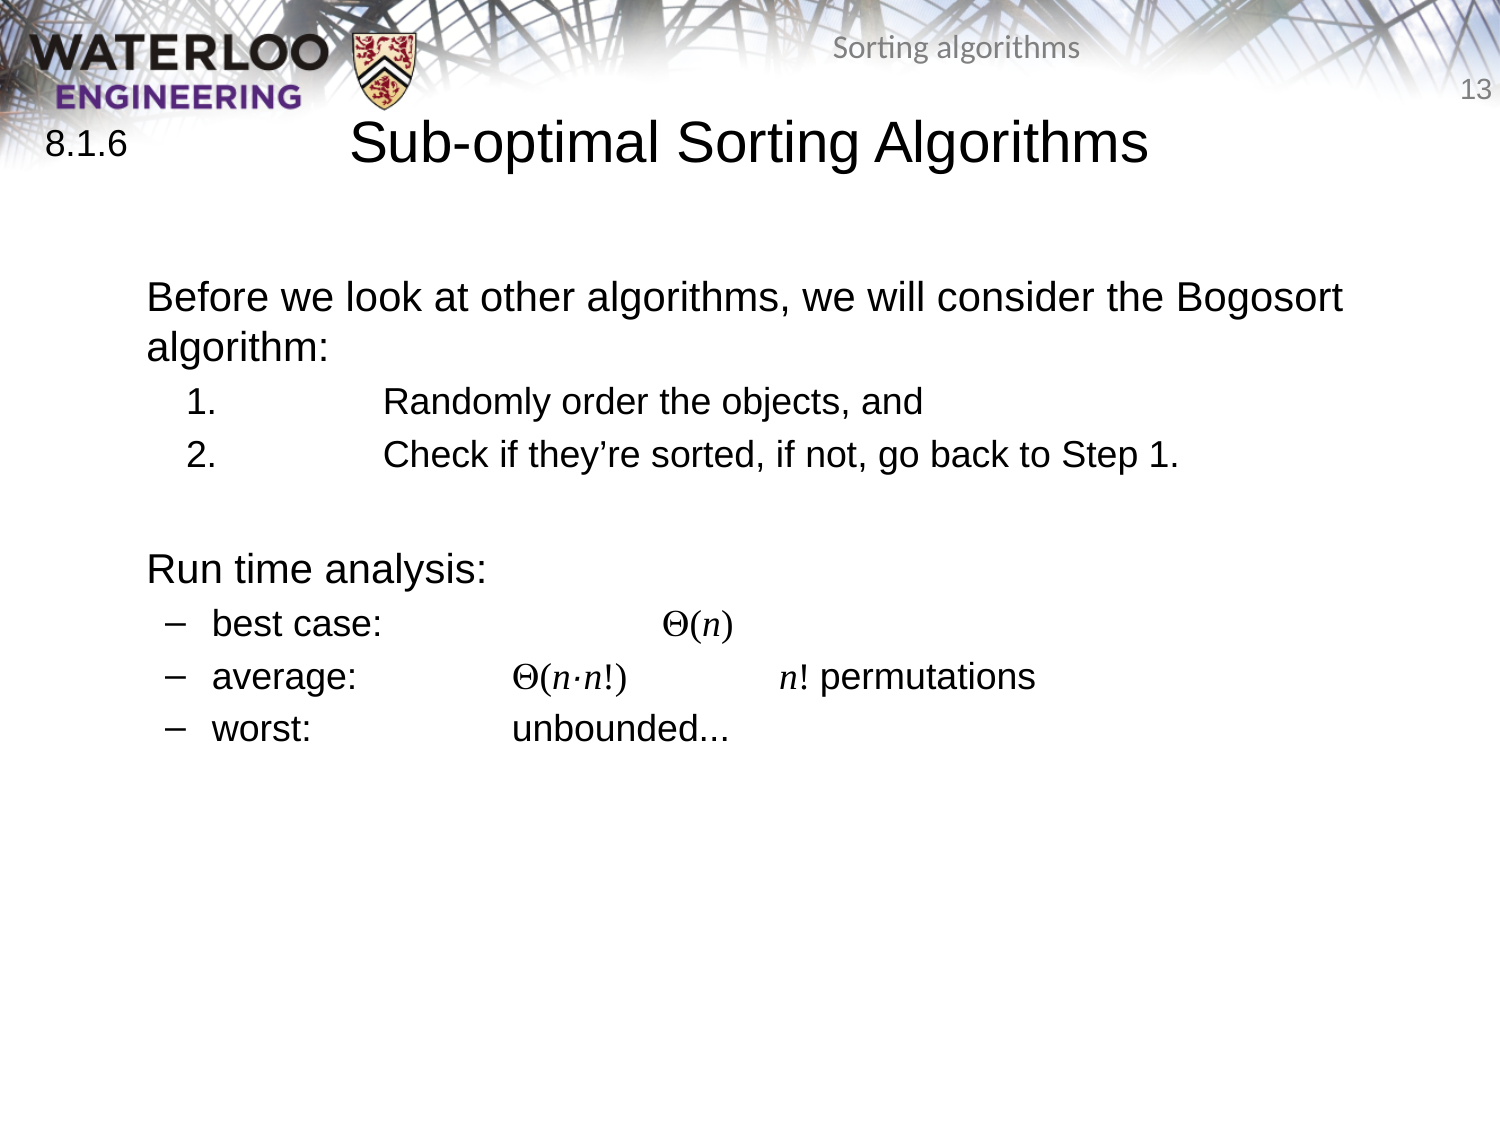

# Sub-optimal Sorting Algorithms
8.1.6
	Before we look at other algorithms, we will consider the Bogosort algorithm:
  1.	  Randomly order the objects, and
  2.	  Check if they’re sorted, if not, go back to Step 1.

	Run time analysis:
best case:		Θ(n)
average:		Θ(n·n!)                n! permutations
worst:		unbounded...